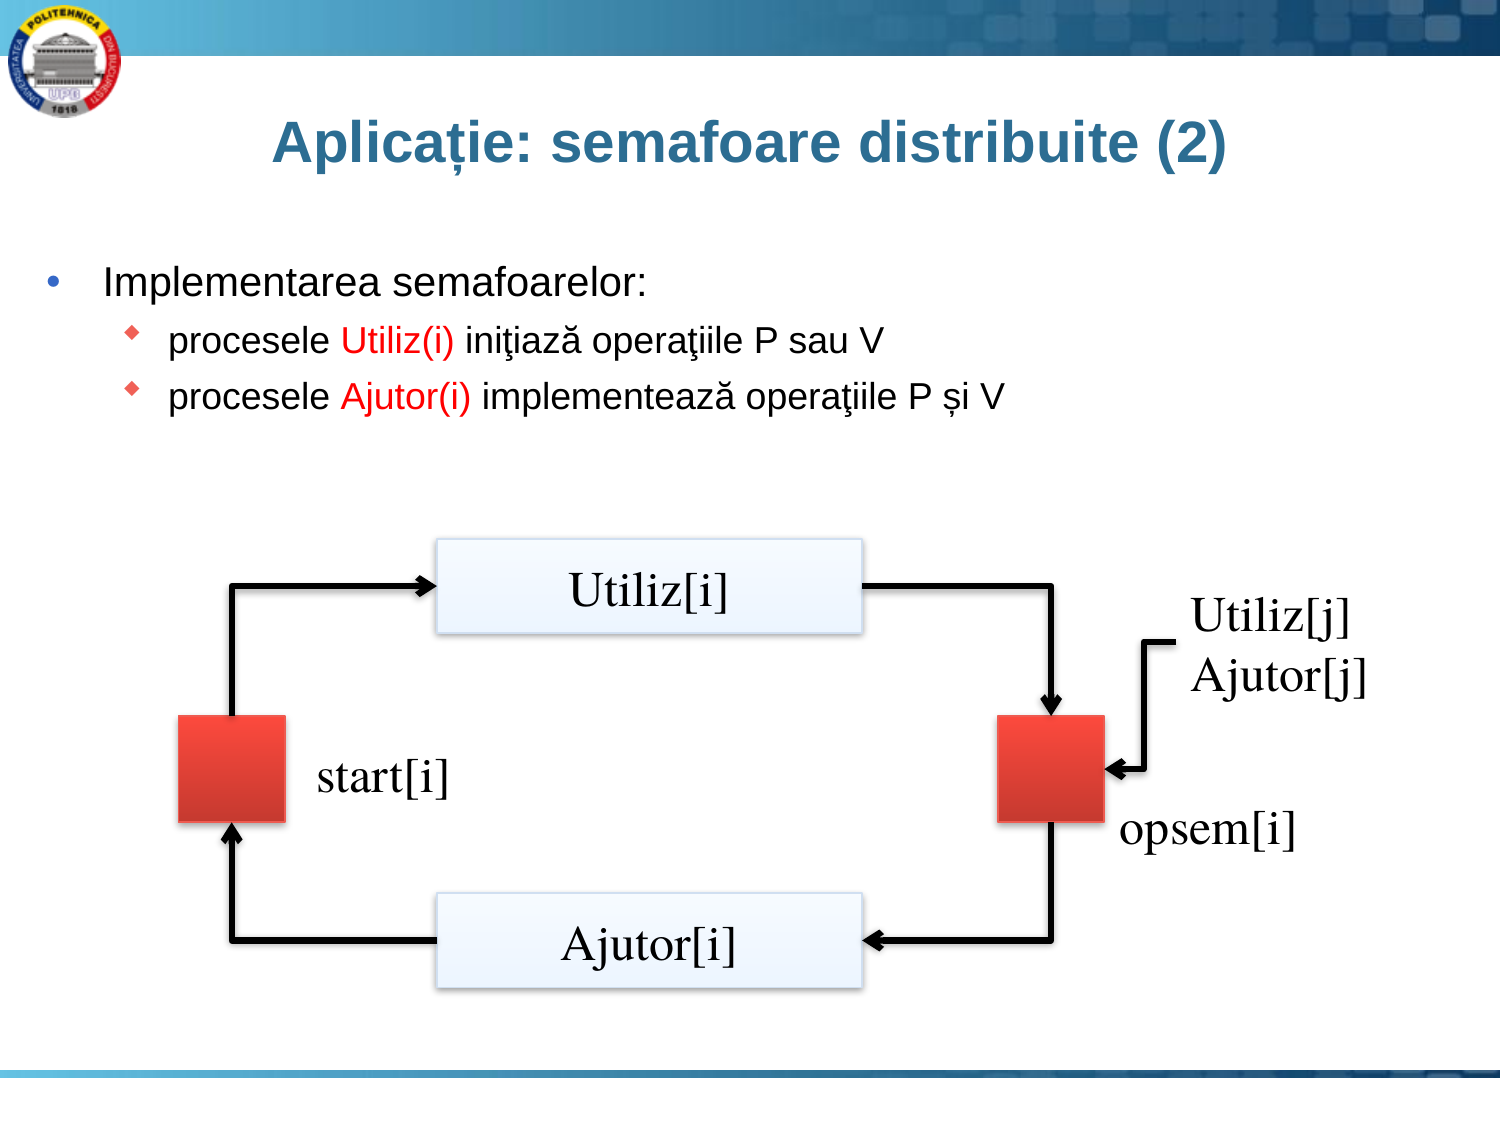

# Aplicație: semafoare distribuite (2)
Implementarea semafoarelor:
procesele Utiliz(i) iniţiază operaţiile P sau V
procesele Ajutor(i) implementează operaţiile P și V

Utiliz[i]
Utiliz[j]
Ajutor[j]

start[i]
opsem[i]
Ajutor[i]